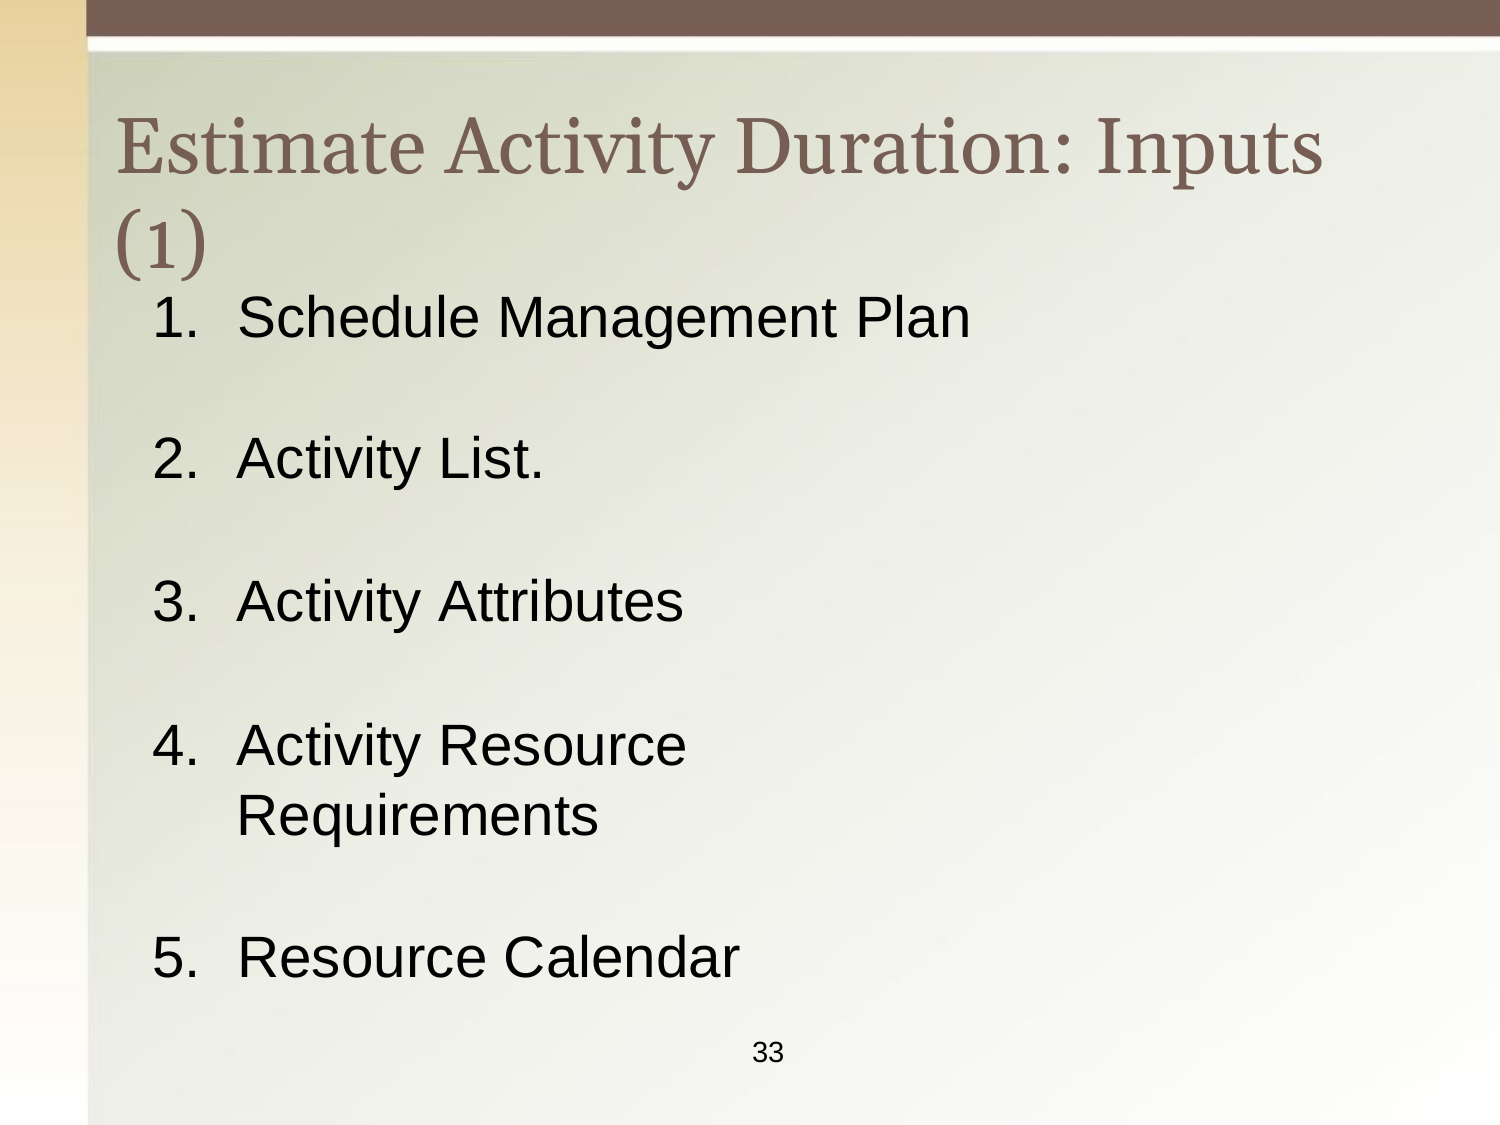

# Estimate Activity Duration: Inputs (1)
Schedule Management Plan

Activity List.

Activity Attributes

Activity Resource Requirements

Resource Calendar
33